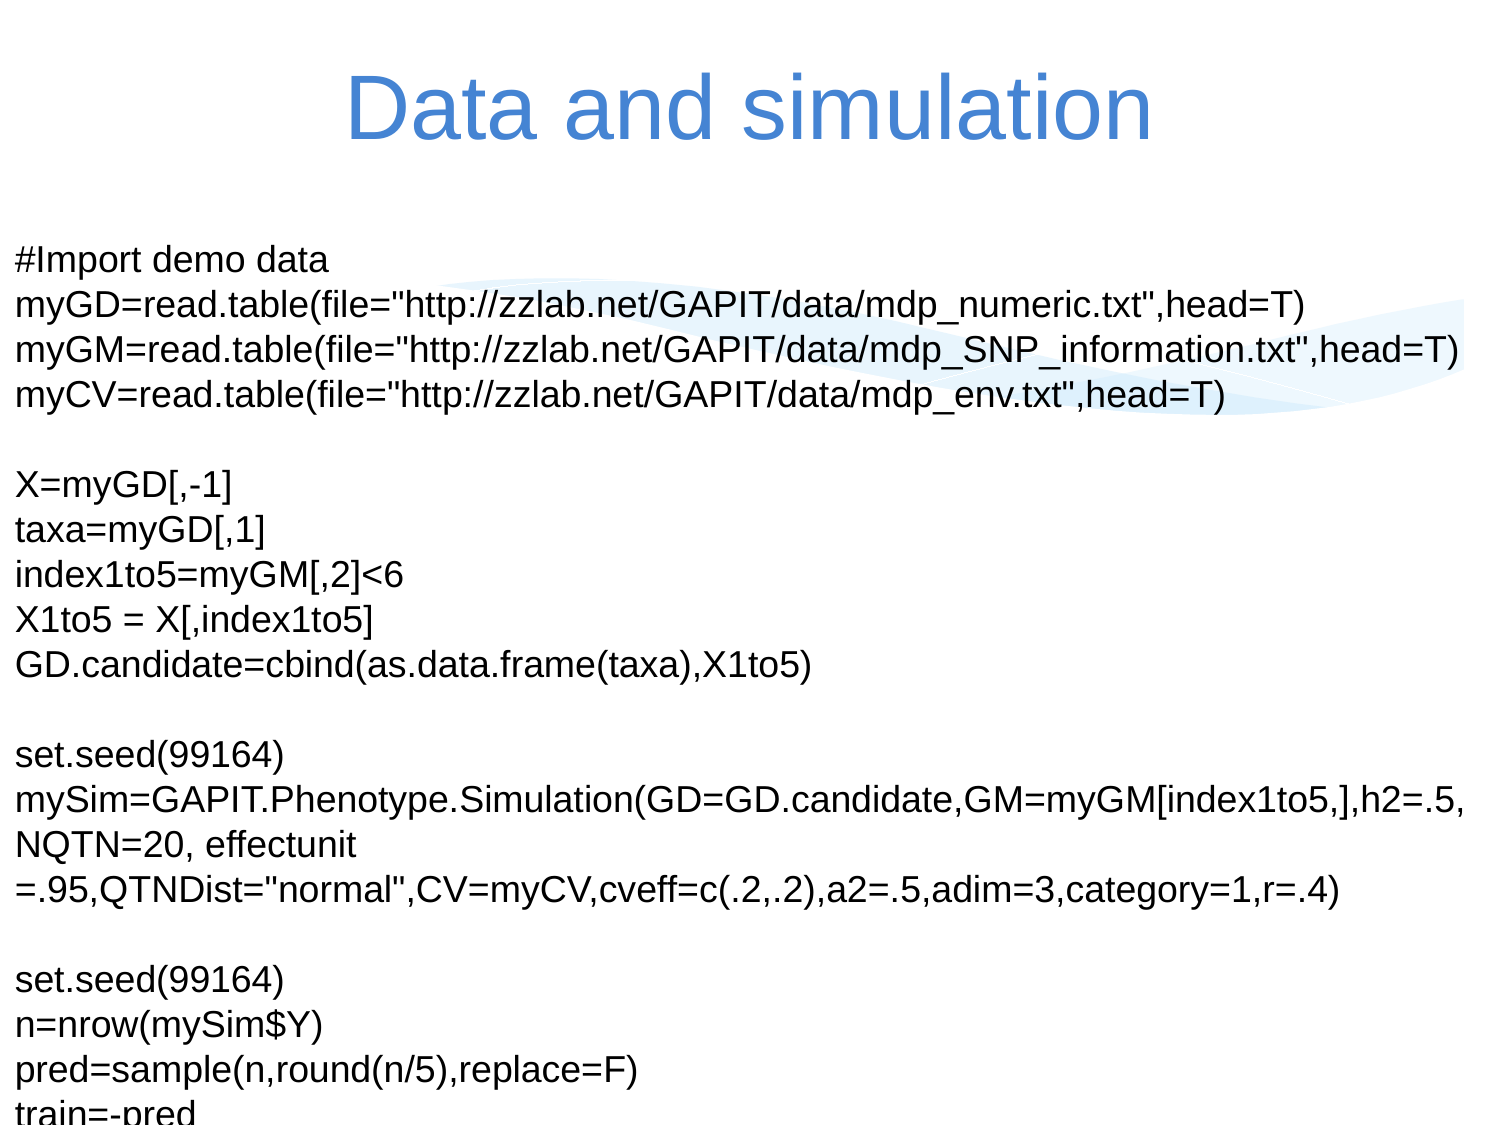

# Data and simulation
#Import demo data
myGD=read.table(file="http://zzlab.net/GAPIT/data/mdp_numeric.txt",head=T)
myGM=read.table(file="http://zzlab.net/GAPIT/data/mdp_SNP_information.txt",head=T)
myCV=read.table(file="http://zzlab.net/GAPIT/data/mdp_env.txt",head=T)

X=myGD[,-1]
taxa=myGD[,1]
index1to5=myGM[,2]<6
X1to5 = X[,index1to5]
GD.candidate=cbind(as.data.frame(taxa),X1to5)

set.seed(99164)
mySim=GAPIT.Phenotype.Simulation(GD=GD.candidate,GM=myGM[index1to5,],h2=.5,NQTN=20, effectunit =.95,QTNDist="normal",CV=myCV,cveff=c(.2,.2),a2=.5,adim=3,category=1,r=.4)

set.seed(99164)
n=nrow(mySim$Y)
pred=sample(n,round(n/5),replace=F)
train=-pred